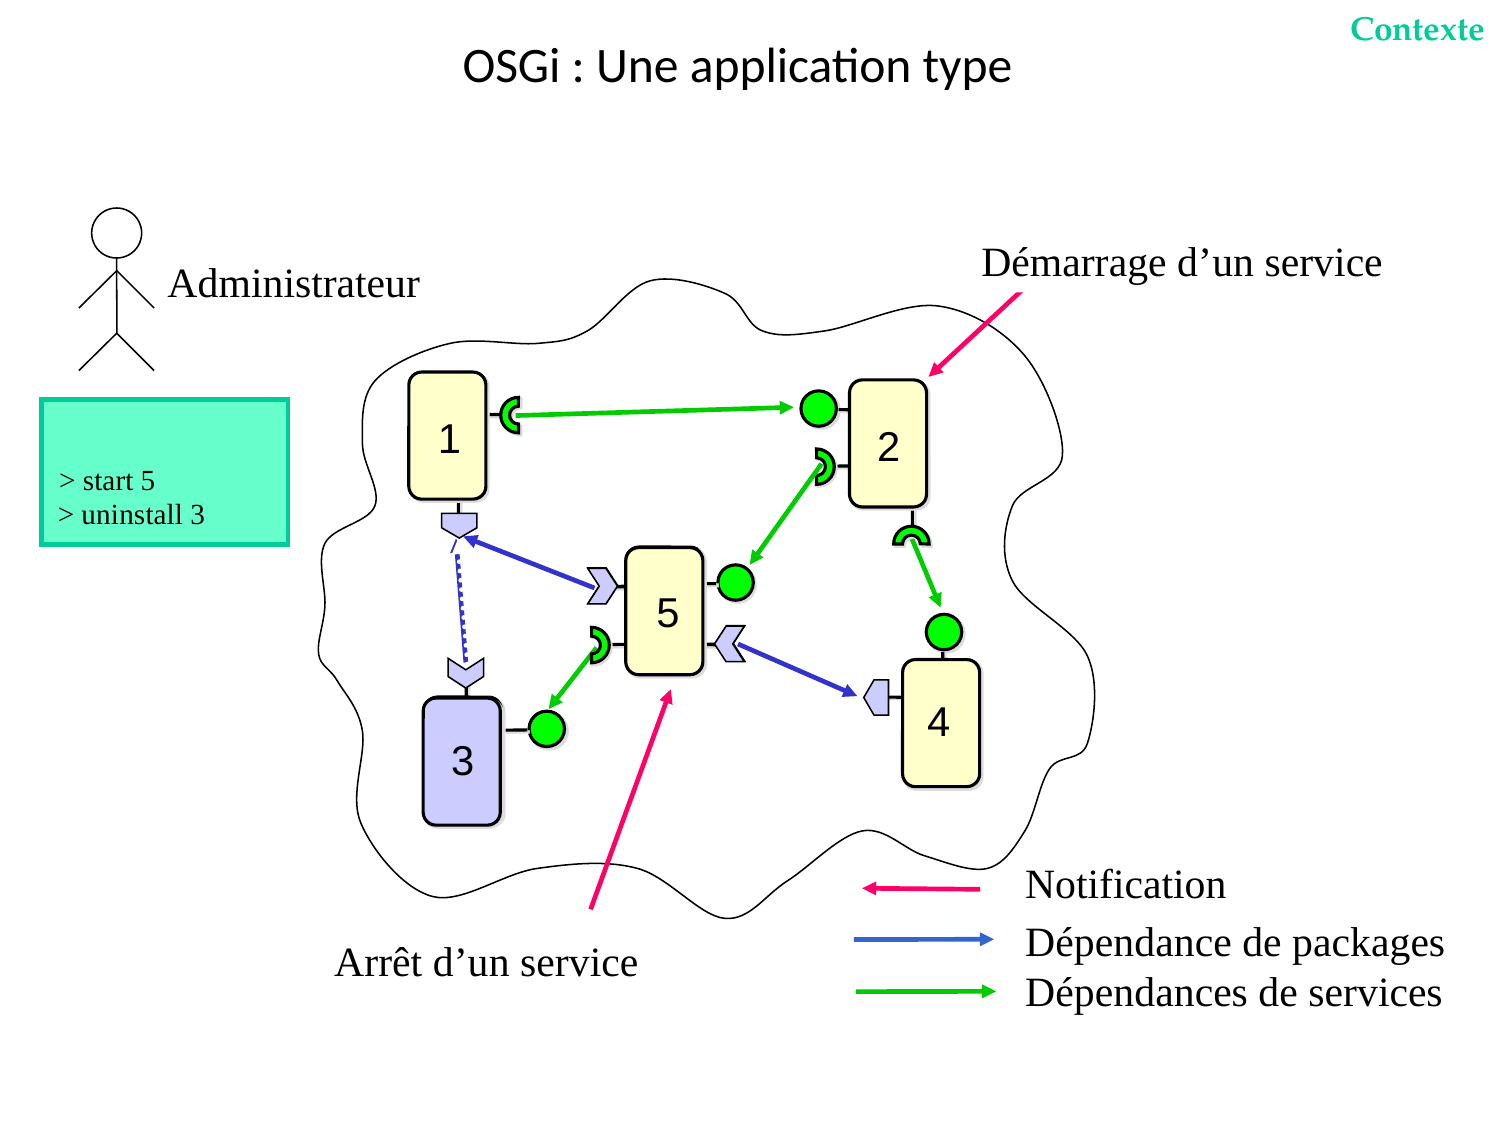

Contexte
# OSGi : Une application type

Administrateur

Démarrage d’un service

1

2

> start 5

> uninstall 3

5

5

4

Arrêt d’un service

3

3
Notification

Dépendance de packages
Dépendances de services